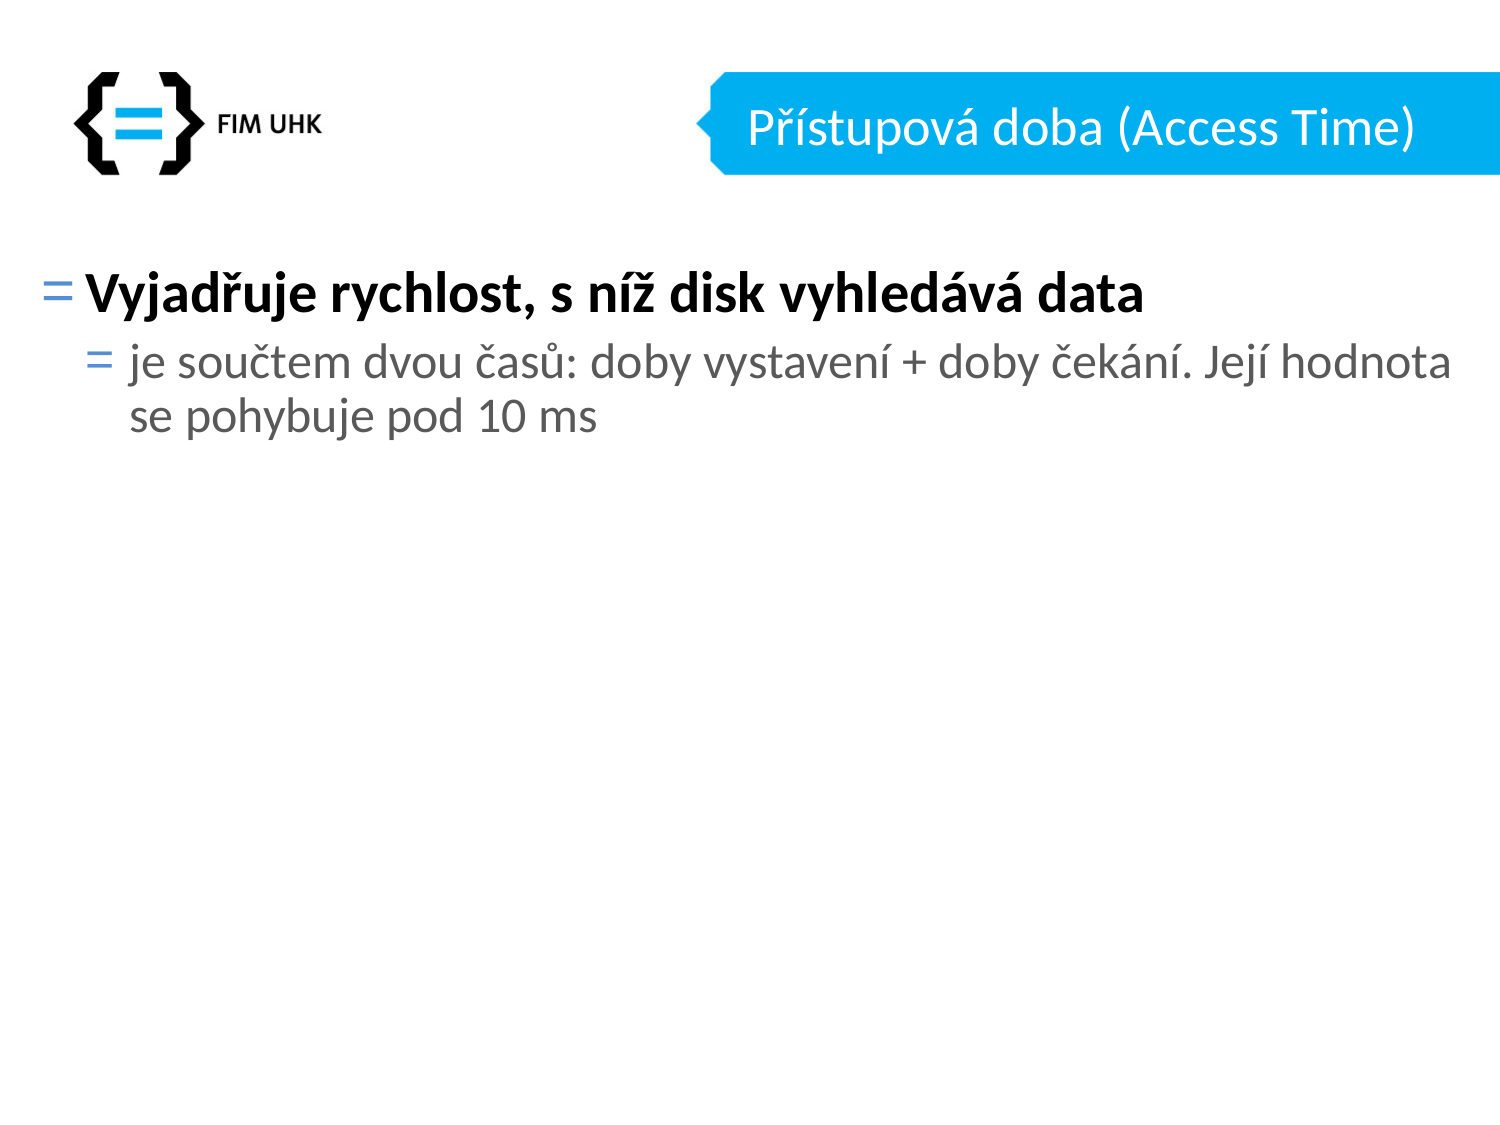

# Přístupová doba (Access Time)
Vyjadřuje rychlost, s níž disk vyhledává data
je součtem dvou časů: doby vystavení + doby čekání. Její hodnota se pohybuje pod 10 ms